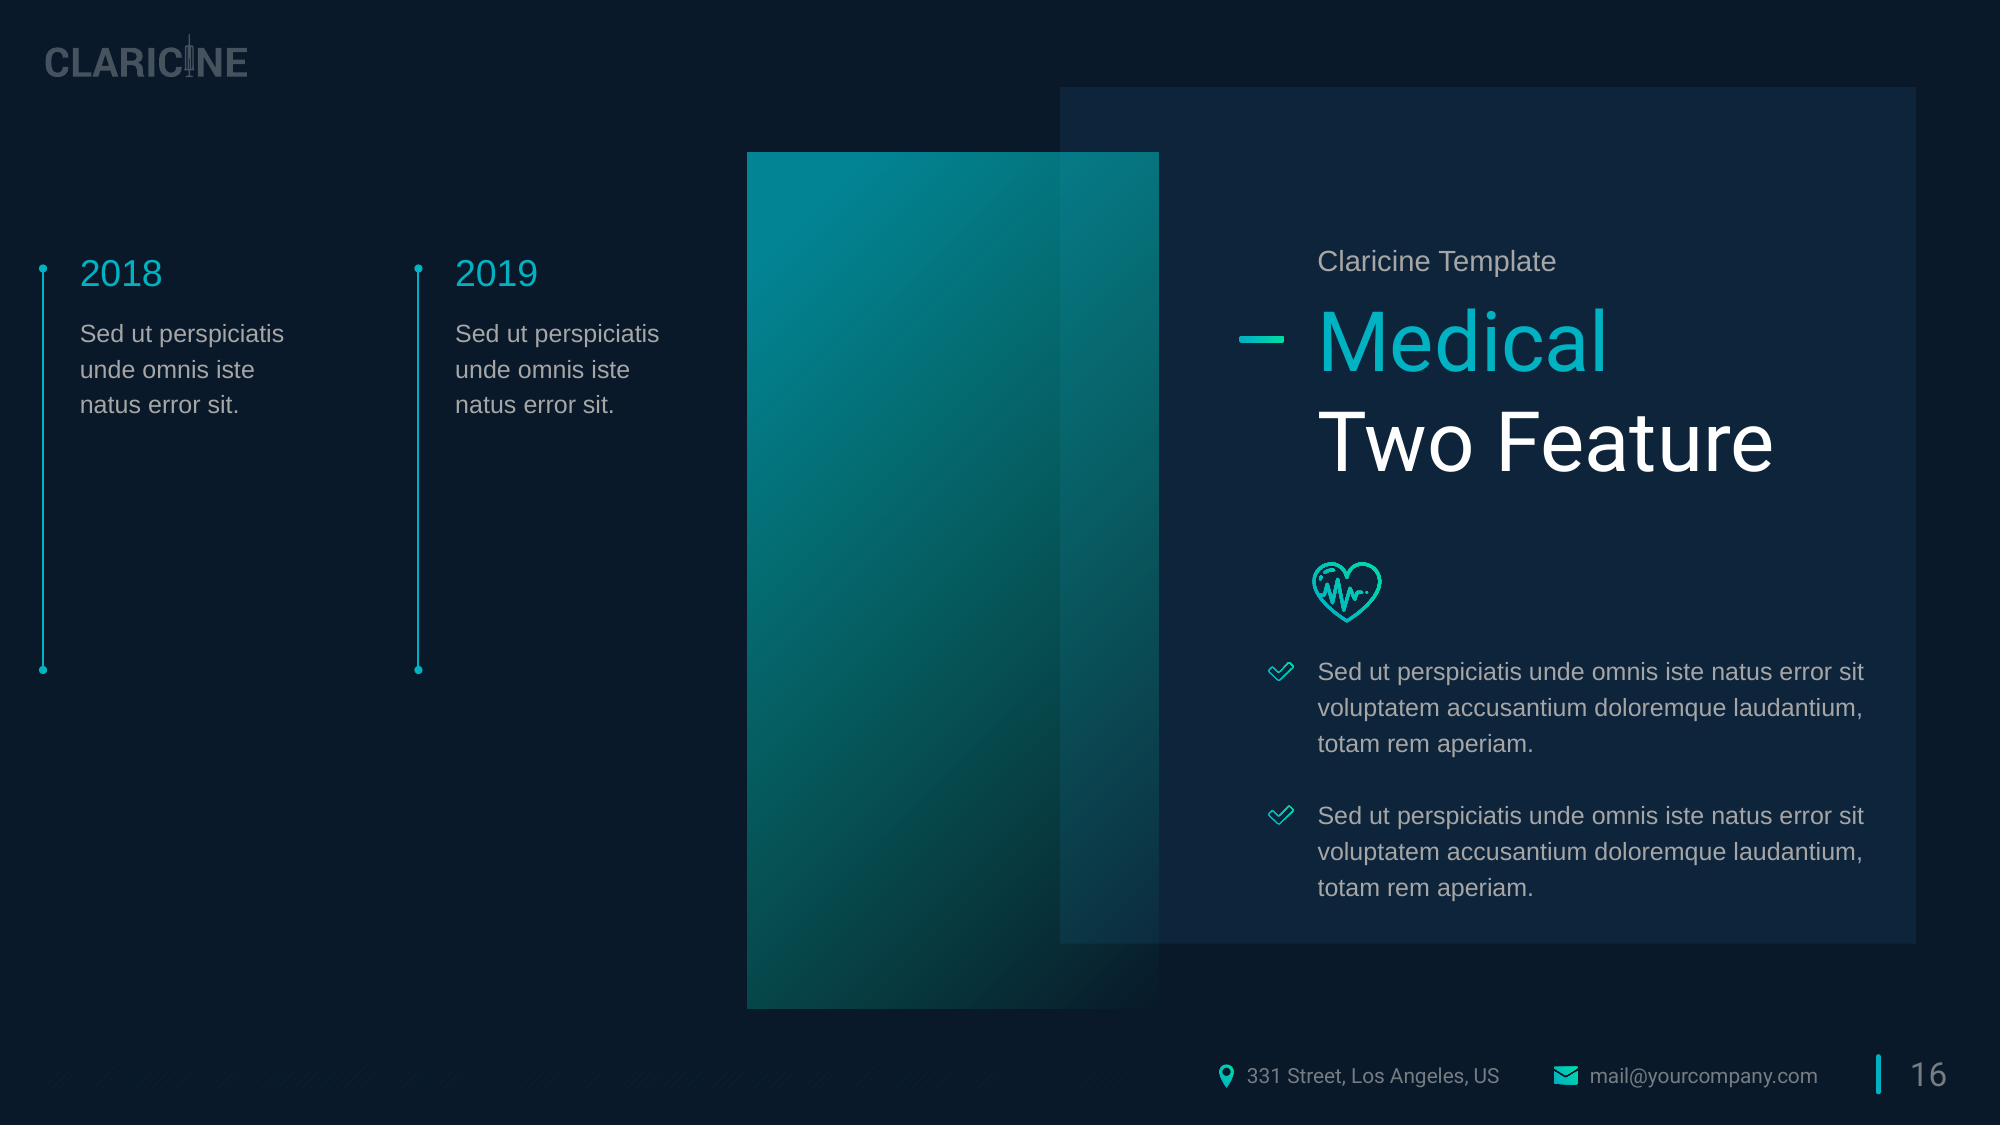

2018
Sed ut perspiciatis unde omnis iste natus error sit.
2019
Sed ut perspiciatis unde omnis iste natus error sit.
Claricine Template
Medical
Two Feature

Sed ut perspiciatis unde omnis iste natus error sit voluptatem accusantium doloremque laudantium, totam rem aperiam.

Sed ut perspiciatis unde omnis iste natus error sit voluptatem accusantium doloremque laudantium, totam rem aperiam.